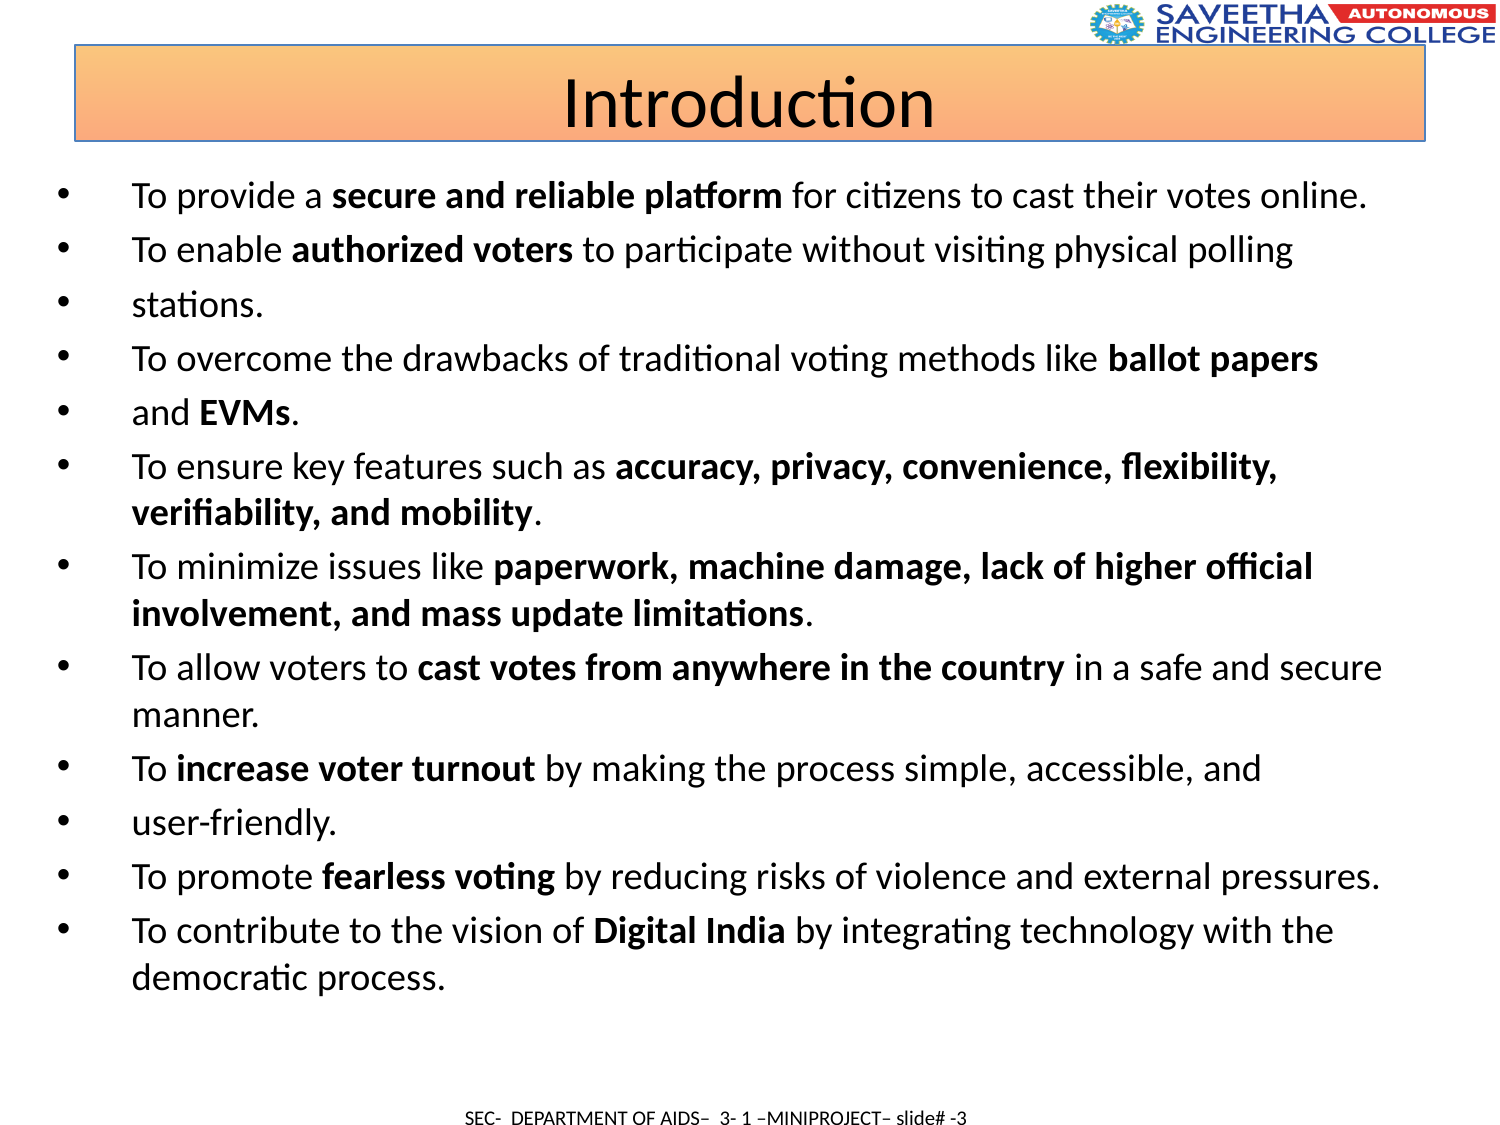

Introduction
To provide a secure and reliable platform for citizens to cast their votes online.
To enable authorized voters to participate without visiting physical polling
stations.
To overcome the drawbacks of traditional voting methods like ballot papers
and EVMs.
To ensure key features such as accuracy, privacy, convenience, flexibility, verifiability, and mobility.
To minimize issues like paperwork, machine damage, lack of higher official involvement, and mass update limitations.
To allow voters to cast votes from anywhere in the country in a safe and secure manner.
To increase voter turnout by making the process simple, accessible, and
user-friendly.
To promote fearless voting by reducing risks of violence and external pressures.
To contribute to the vision of Digital India by integrating technology with the democratic process.